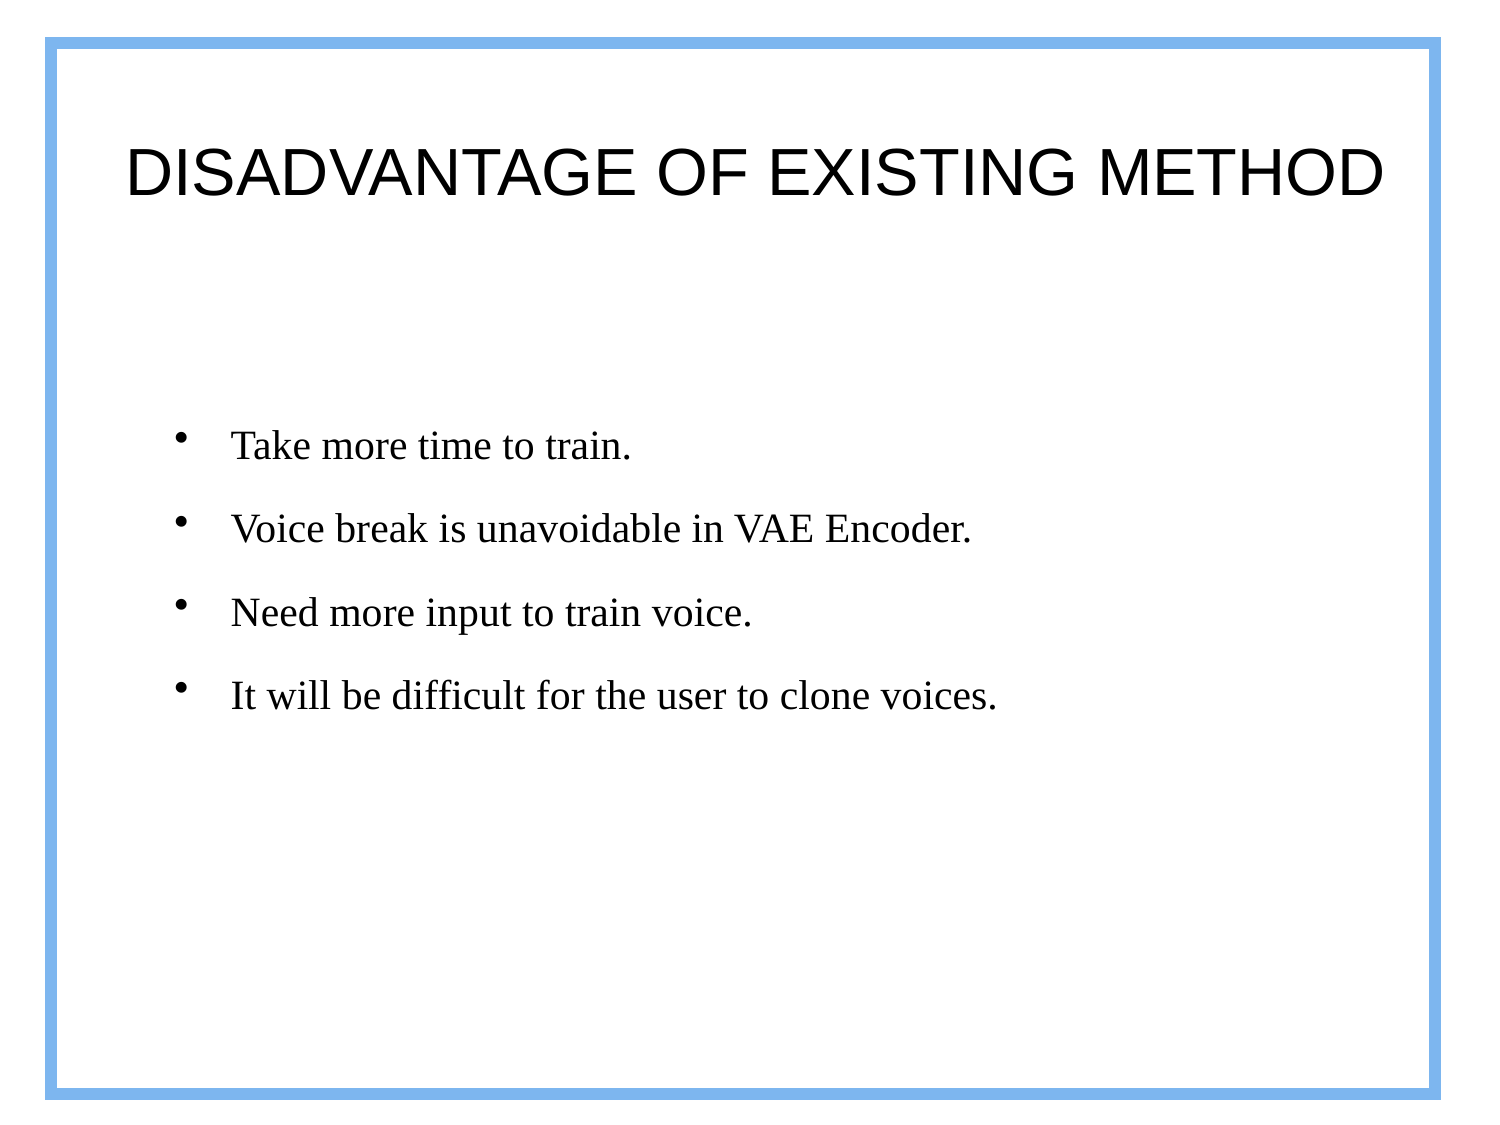

DISADVANTAGE OF EXISTING METHOD
Take more time to train.
Voice break is unavoidable in VAE Encoder.
Need more input to train voice.
It will be difficult for the user to clone voices.